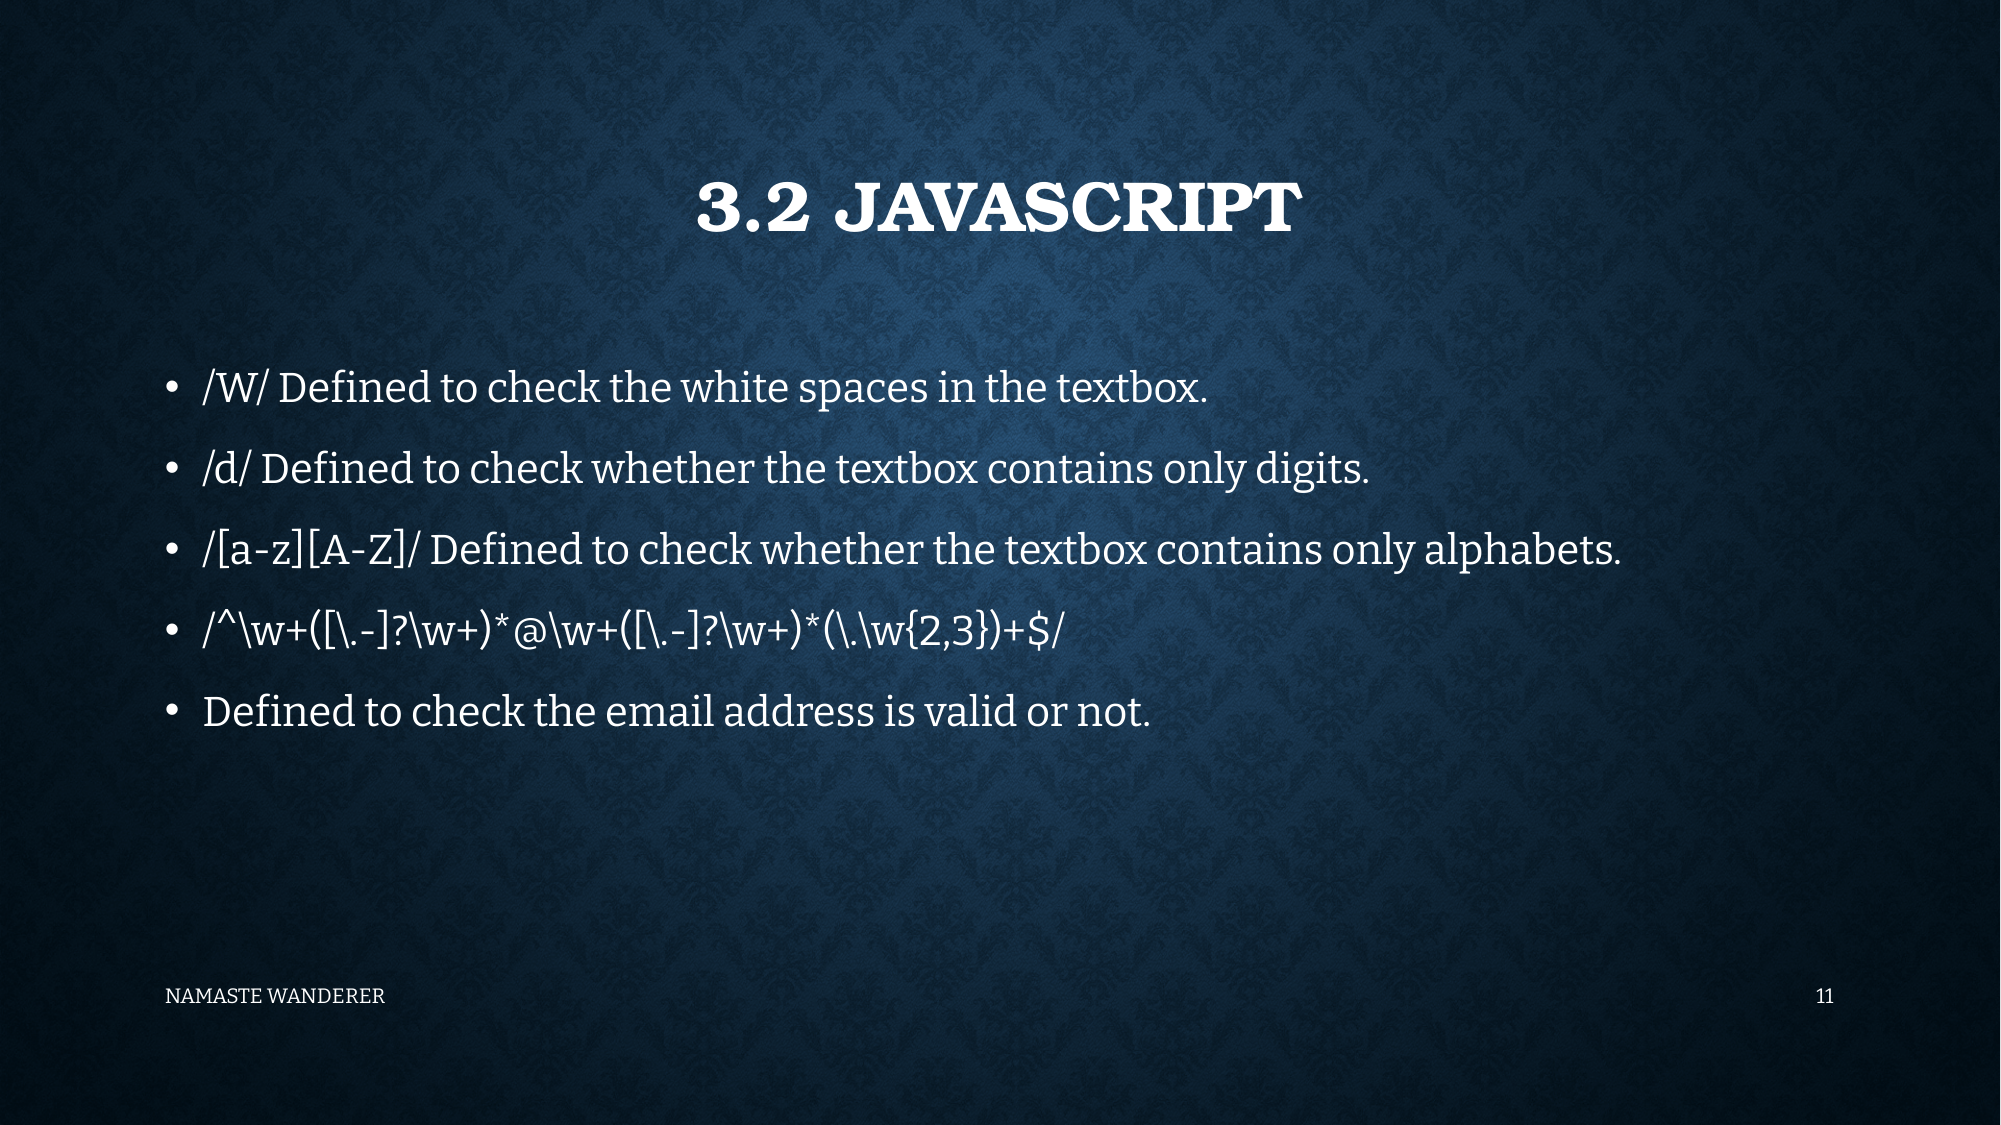

# 3.2 JAVAscript
/W/ Defined to check the white spaces in the textbox.
/d/ Defined to check whether the textbox contains only digits.
/[a-z][A-Z]/ Defined to check whether the textbox contains only alphabets.
/^\w+([\.-]?\w+)*@\w+([\.-]?\w+)*(\.\w{2,3})+$/
Defined to check the email address is valid or not.

NAMASTE WANDERER
11